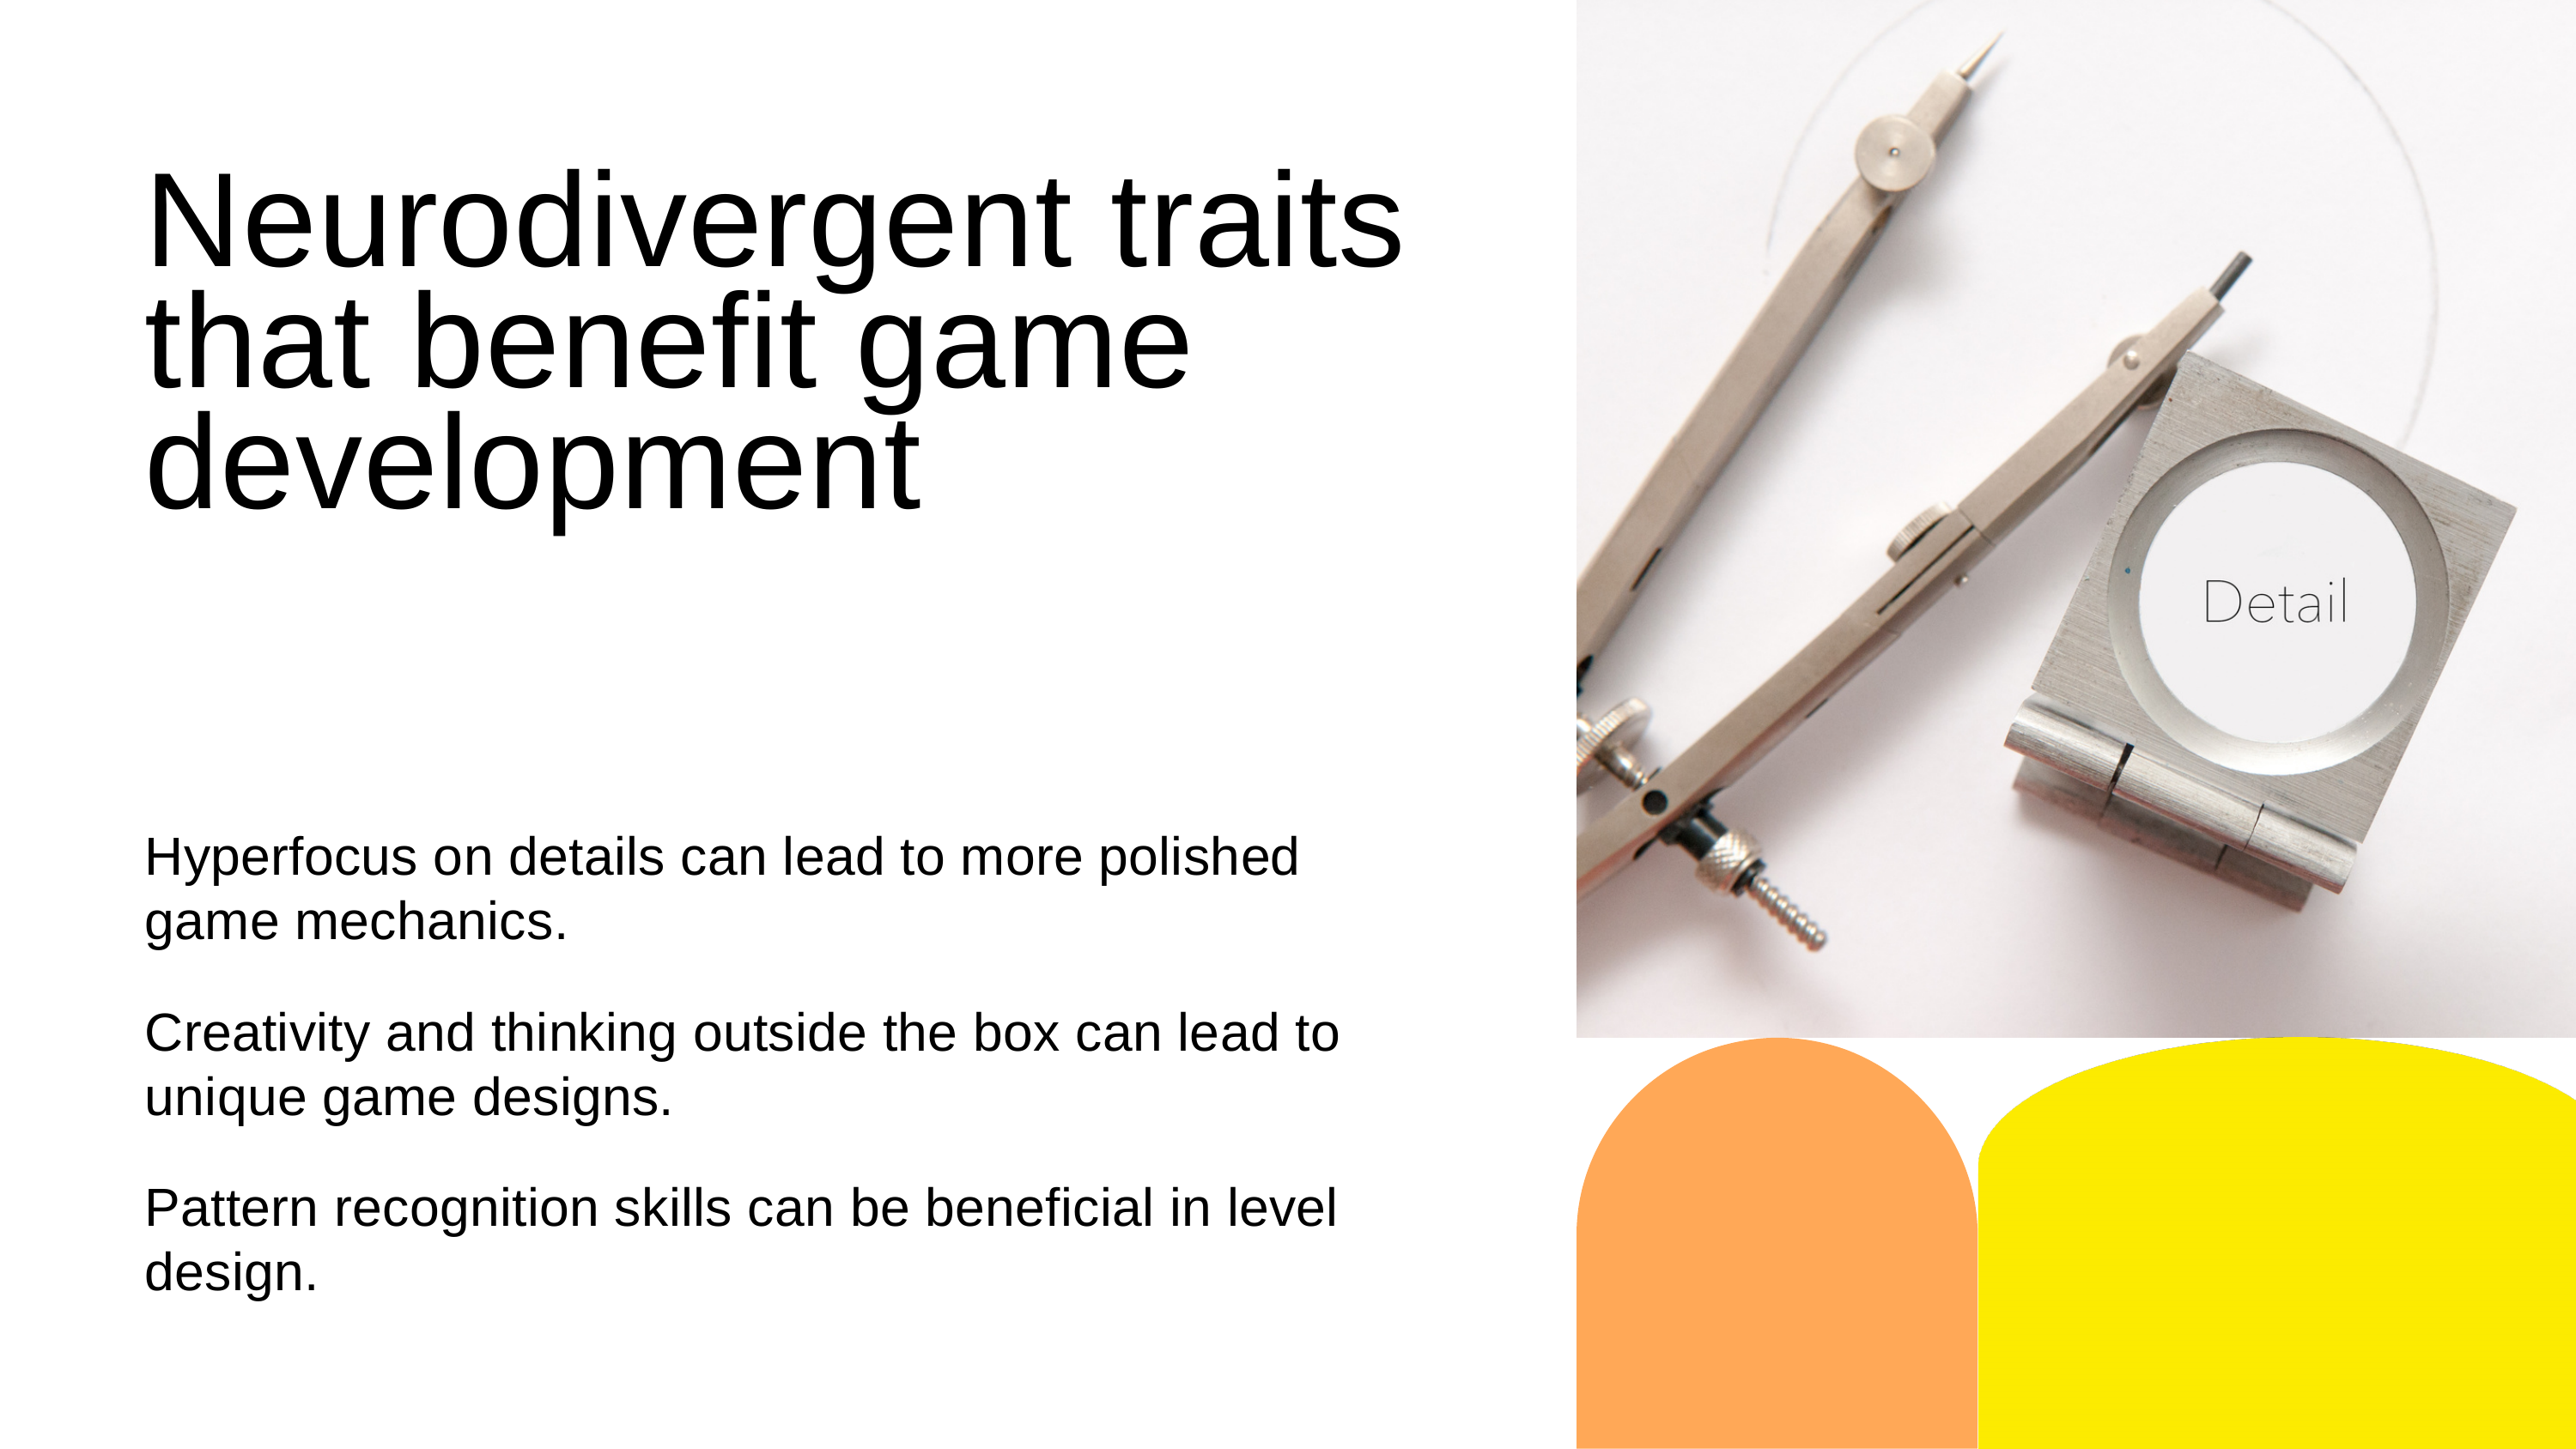

Neurodivergent traits that benefit game development
Hyperfocus on details can lead to more polished game mechanics.
Creativity and thinking outside the box can lead to unique game designs.
Pattern recognition skills can be beneficial in level design.